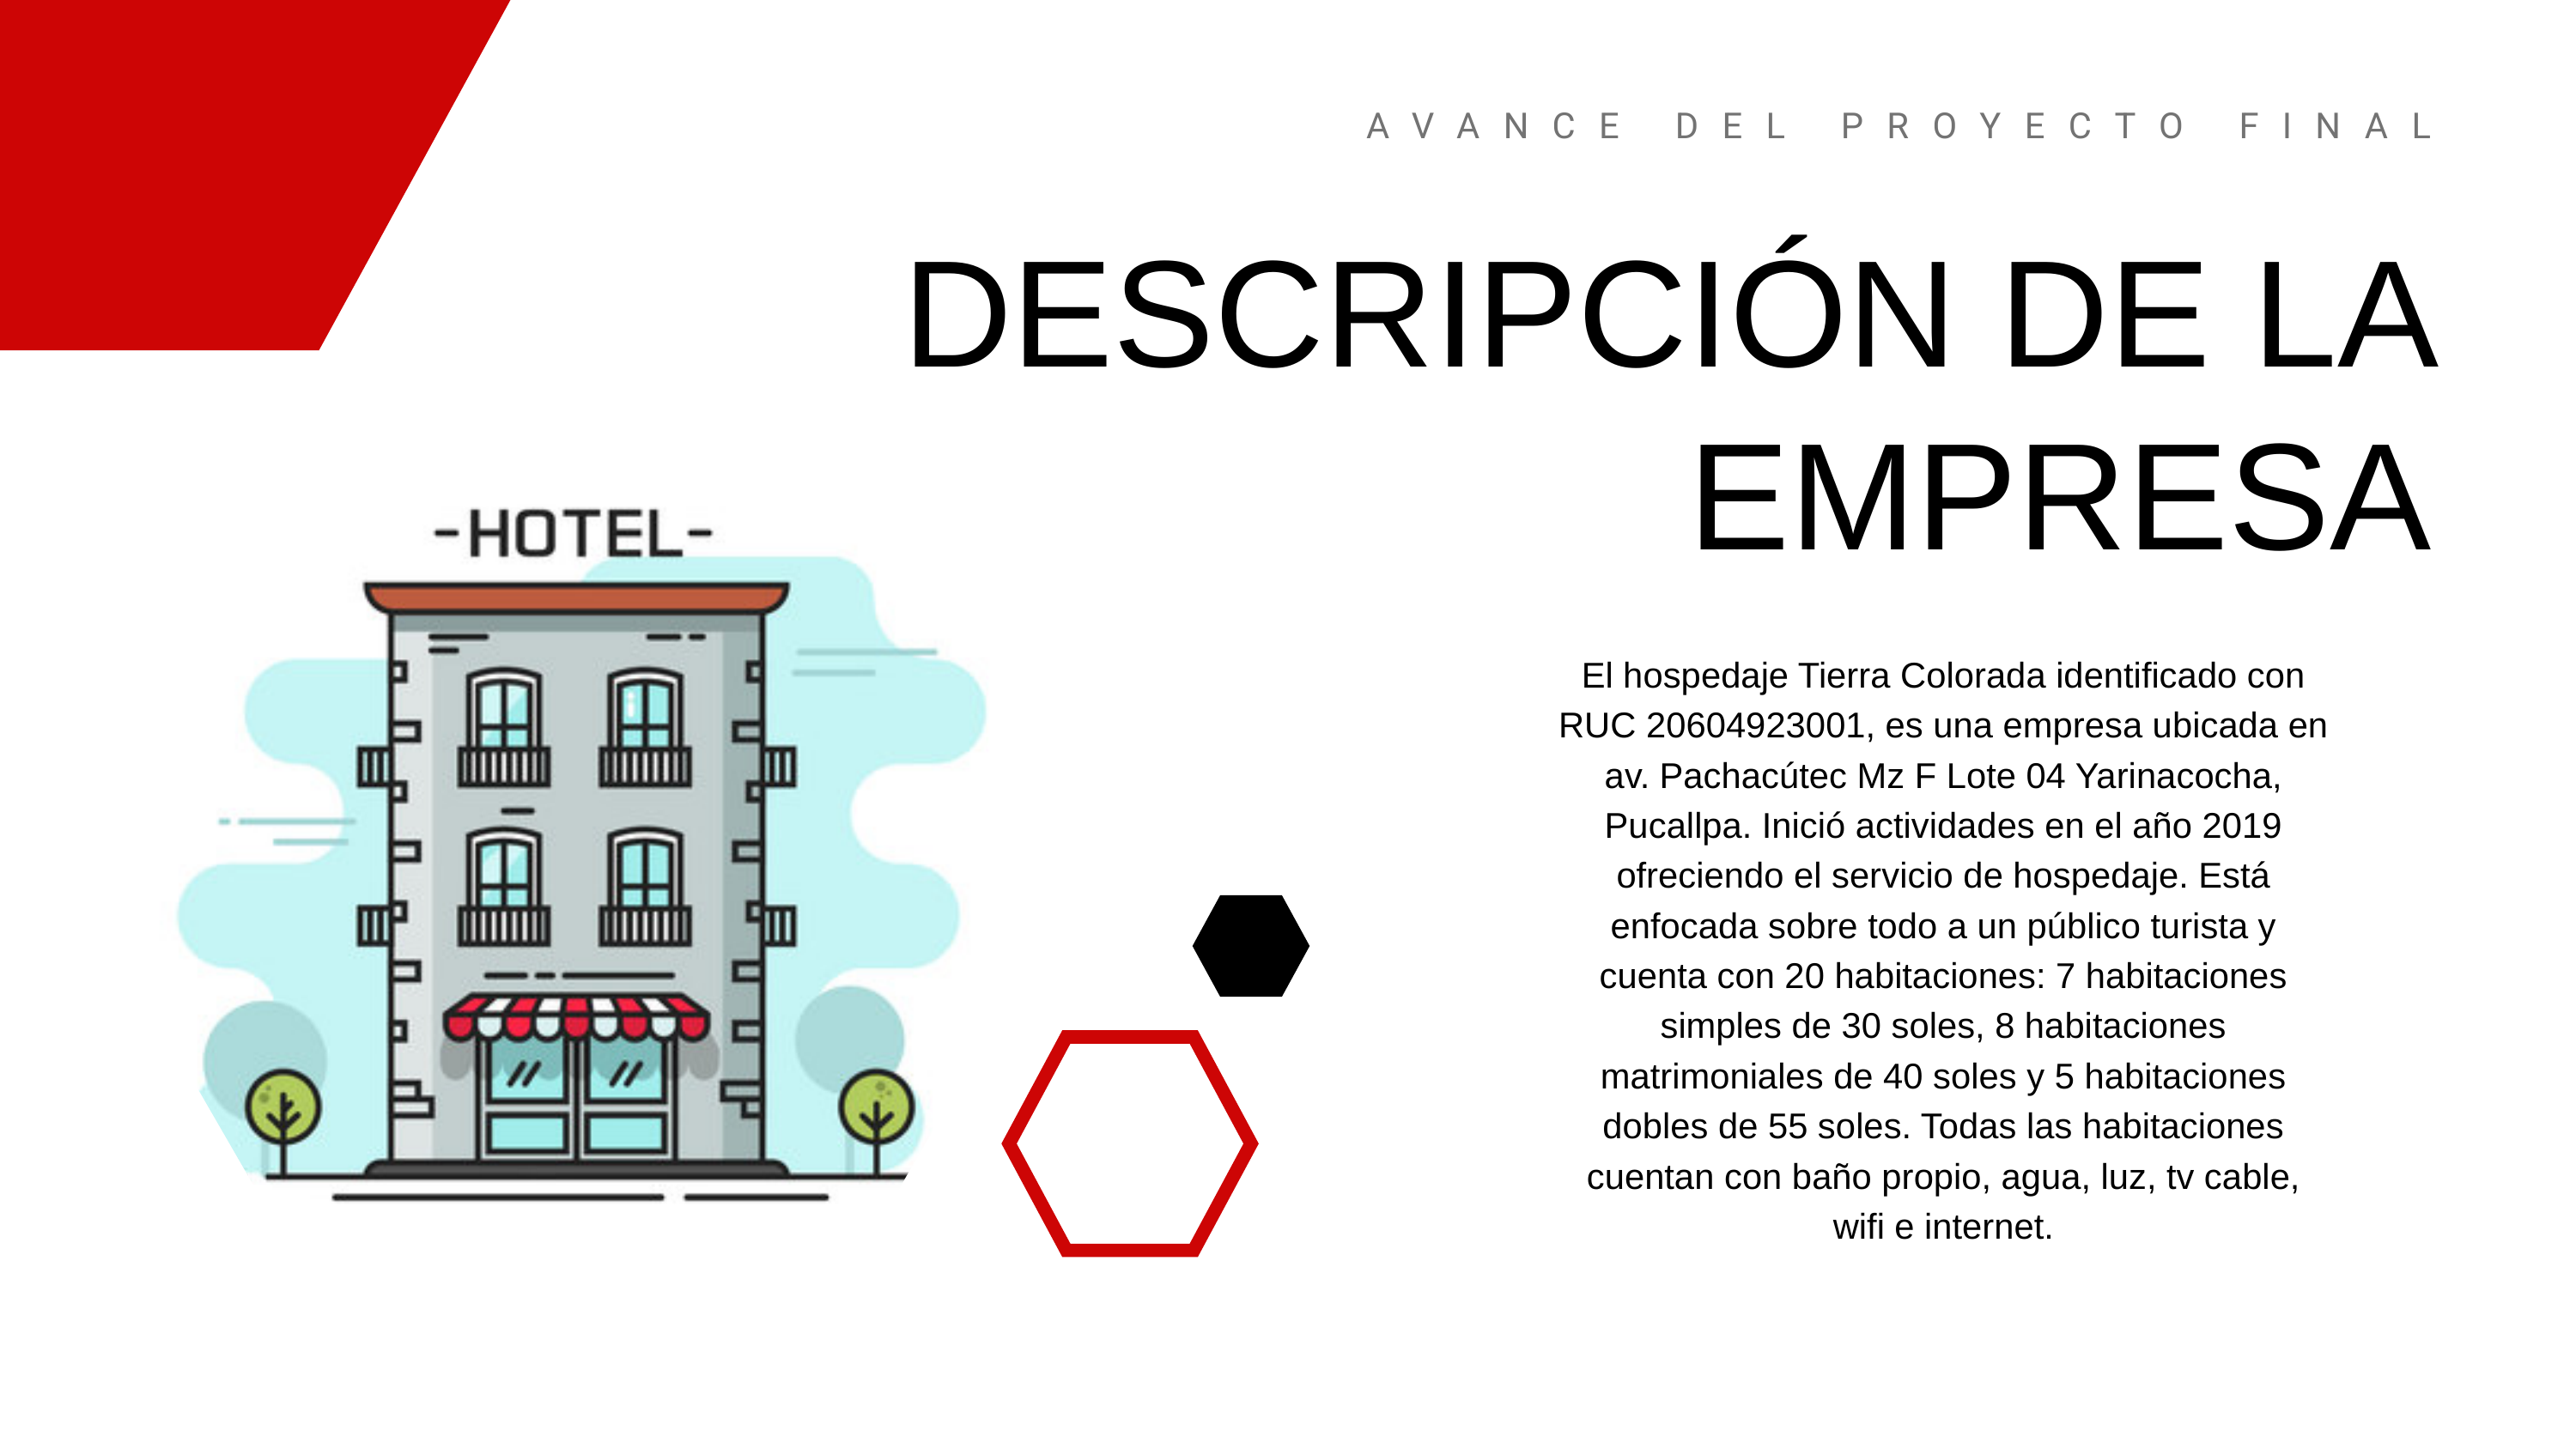

AVANCE DEL PROYECTO FINAL

DESCRIPCIÓN DE LA EMPRESA

El hospedaje Tierra Colorada identificado con RUC 20604923001, es una empresa ubicada en av. Pachacútec Mz F Lote 04 Yarinacocha, Pucallpa. Inició actividades en el año 2019 ofreciendo el servicio de hospedaje. Está enfocada sobre todo a un público turista y cuenta con 20 habitaciones: 7 habitaciones simples de 30 soles, 8 habitaciones matrimoniales de 40 soles y 5 habitaciones dobles de 55 soles. Todas las habitaciones cuentan con baño propio, agua, luz, tv cable, wifi e internet.